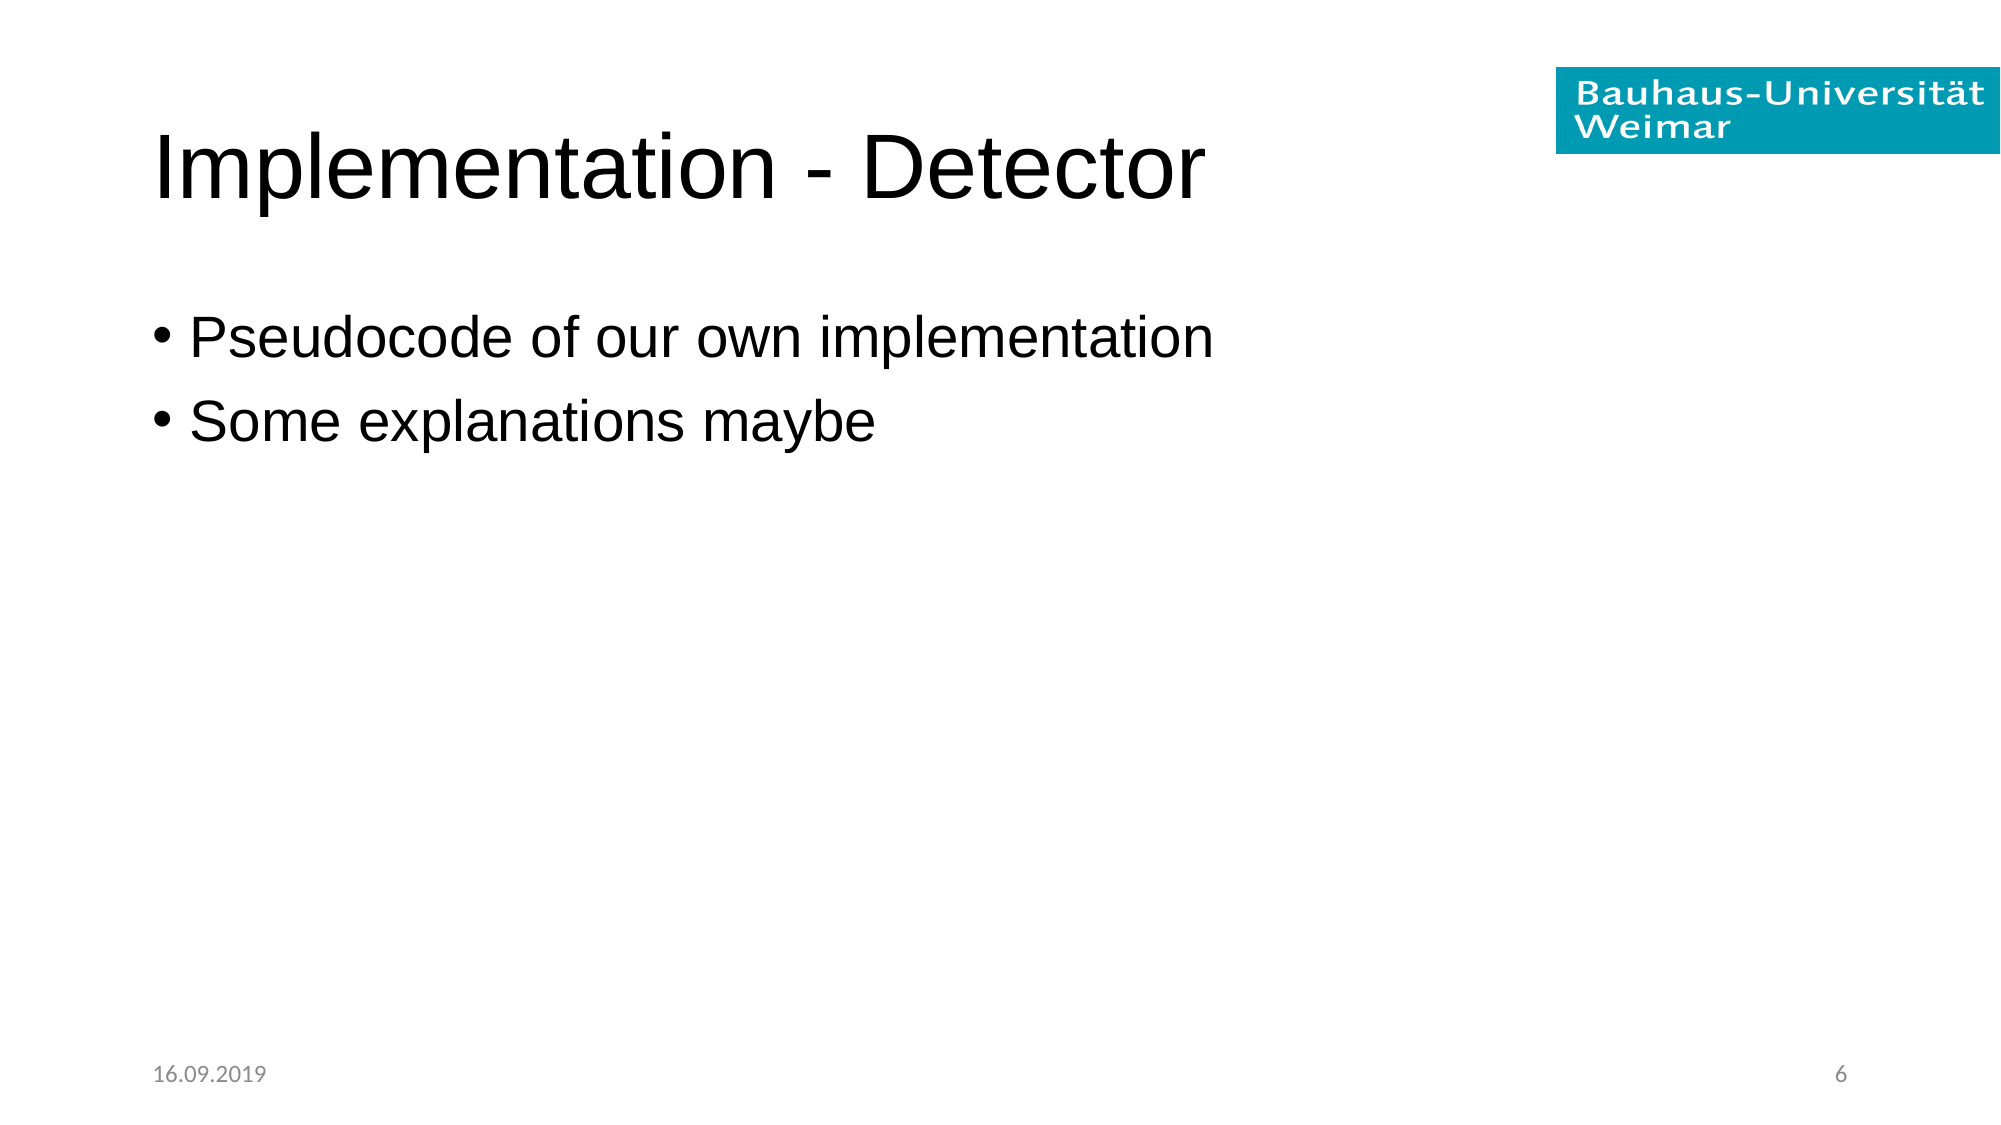

# Implementation - Detector
Pseudocode of our own implementation
Some explanations maybe

16.09.2019

6